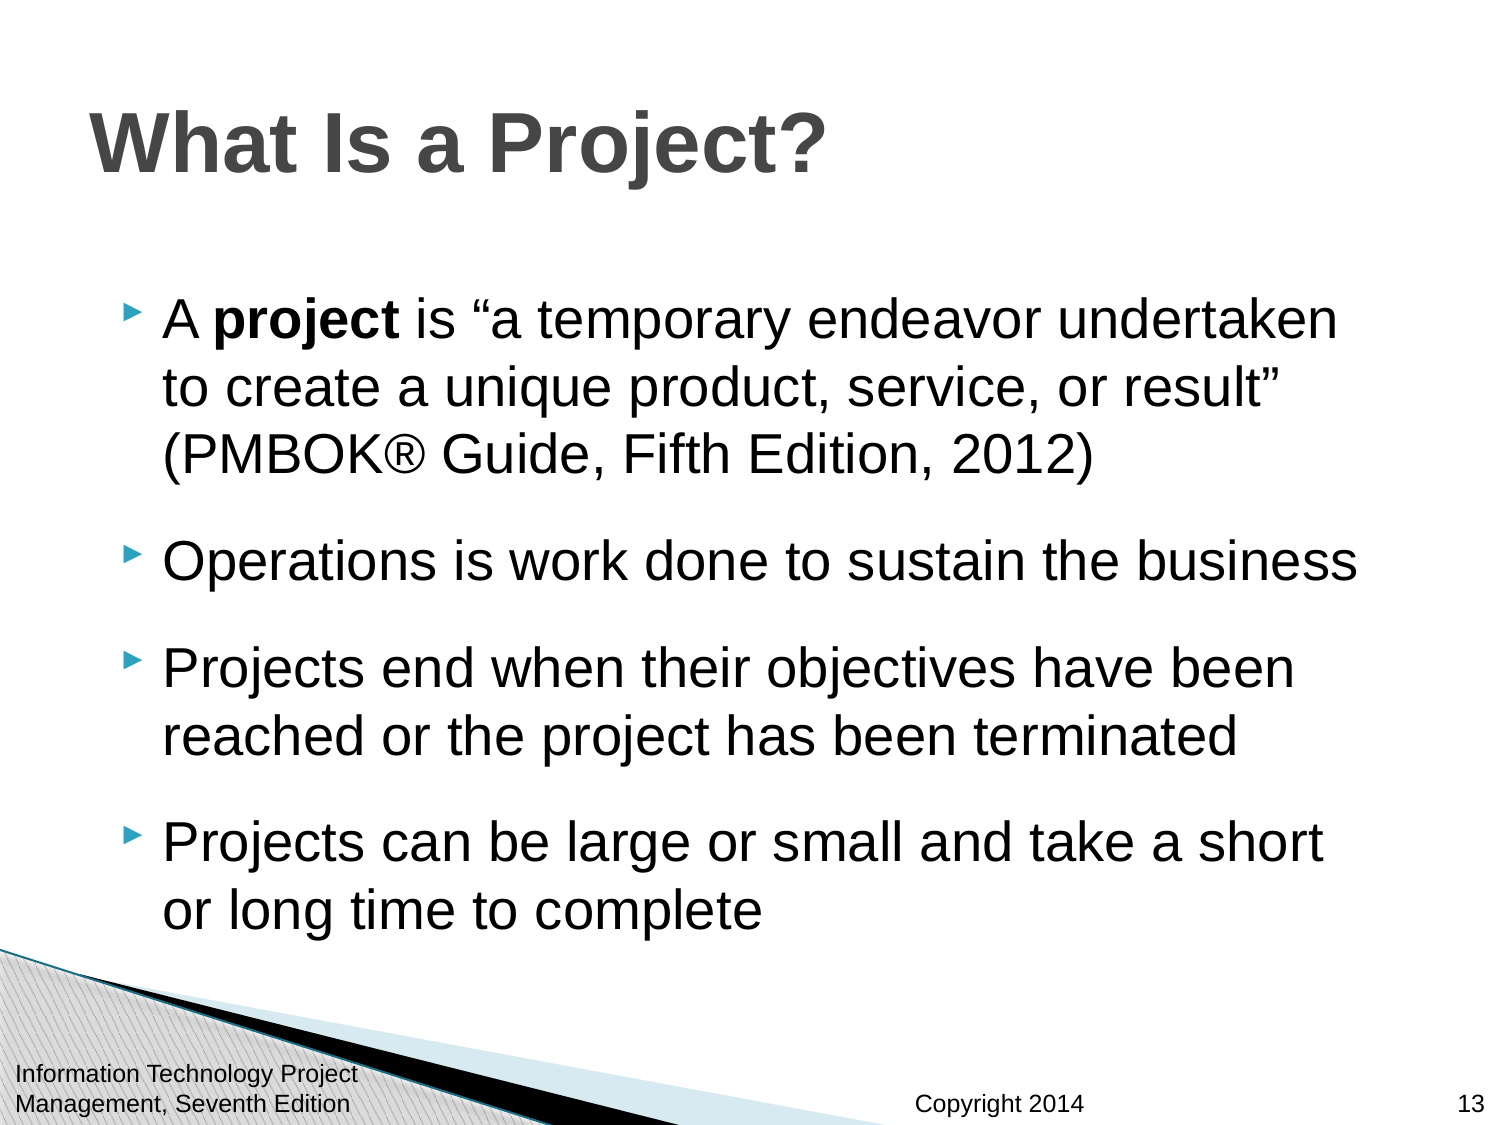

# What Is a Project?
A project is “a temporary endeavor undertaken to create a unique product, service, or result” (PMBOK® Guide, Fifth Edition, 2012)
Operations is work done to sustain the business
Projects end when their objectives have been reached or the project has been terminated
Projects can be large or small and take a short or long time to complete
Information Technology Project Management, Seventh Edition
13